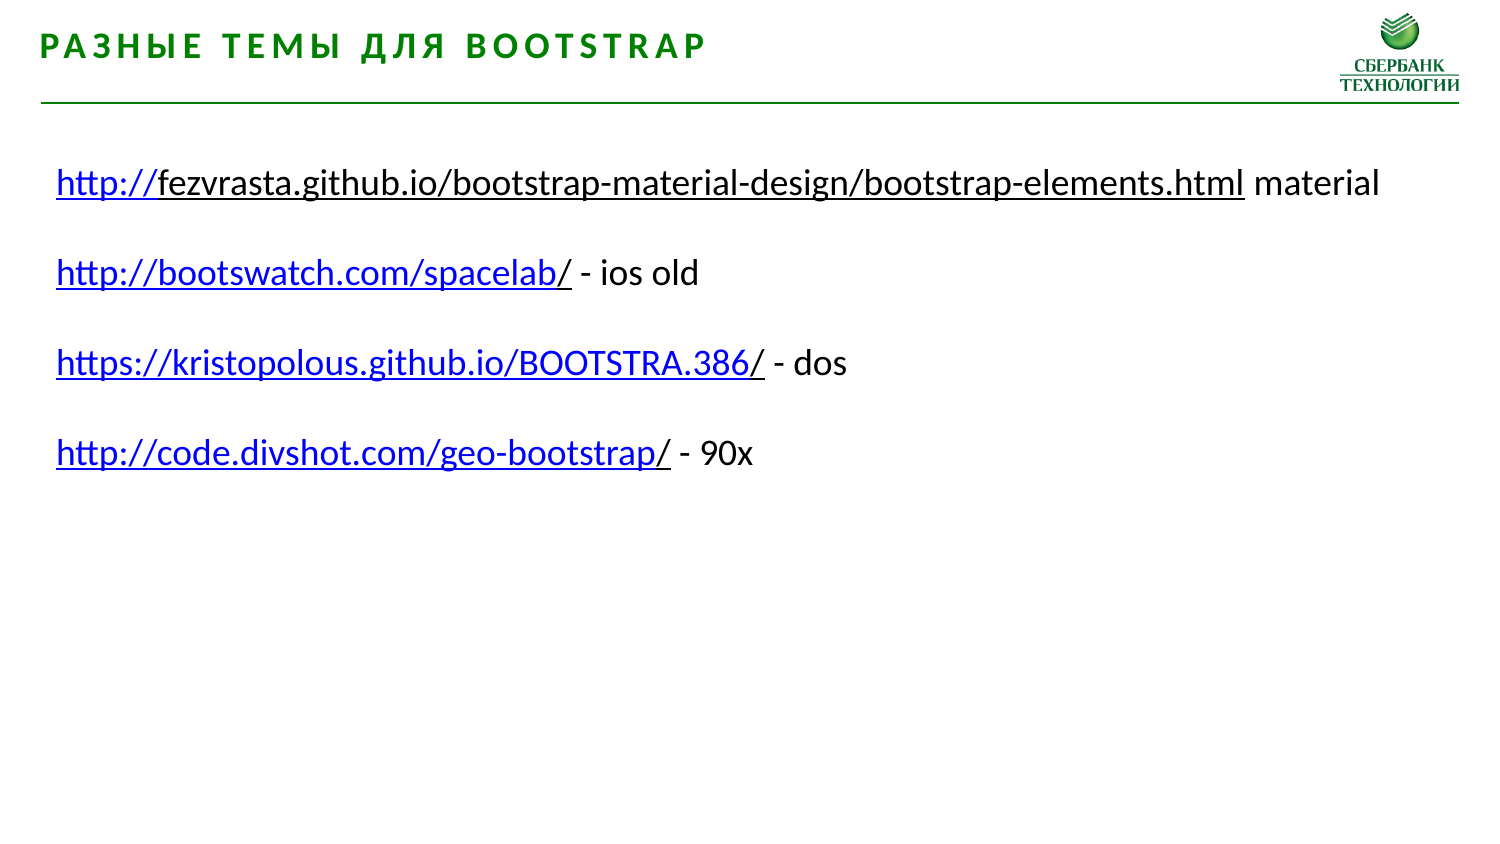

Разные темы для BOOTSTRAP
http://fezvrasta.github.io/bootstrap-material-design/bootstrap-elements.html material

http://bootswatch.com/spacelab/ - ios old

https://kristopolous.github.io/BOOTSTRA.386/ - dos

http://code.divshot.com/geo-bootstrap/ - 90x